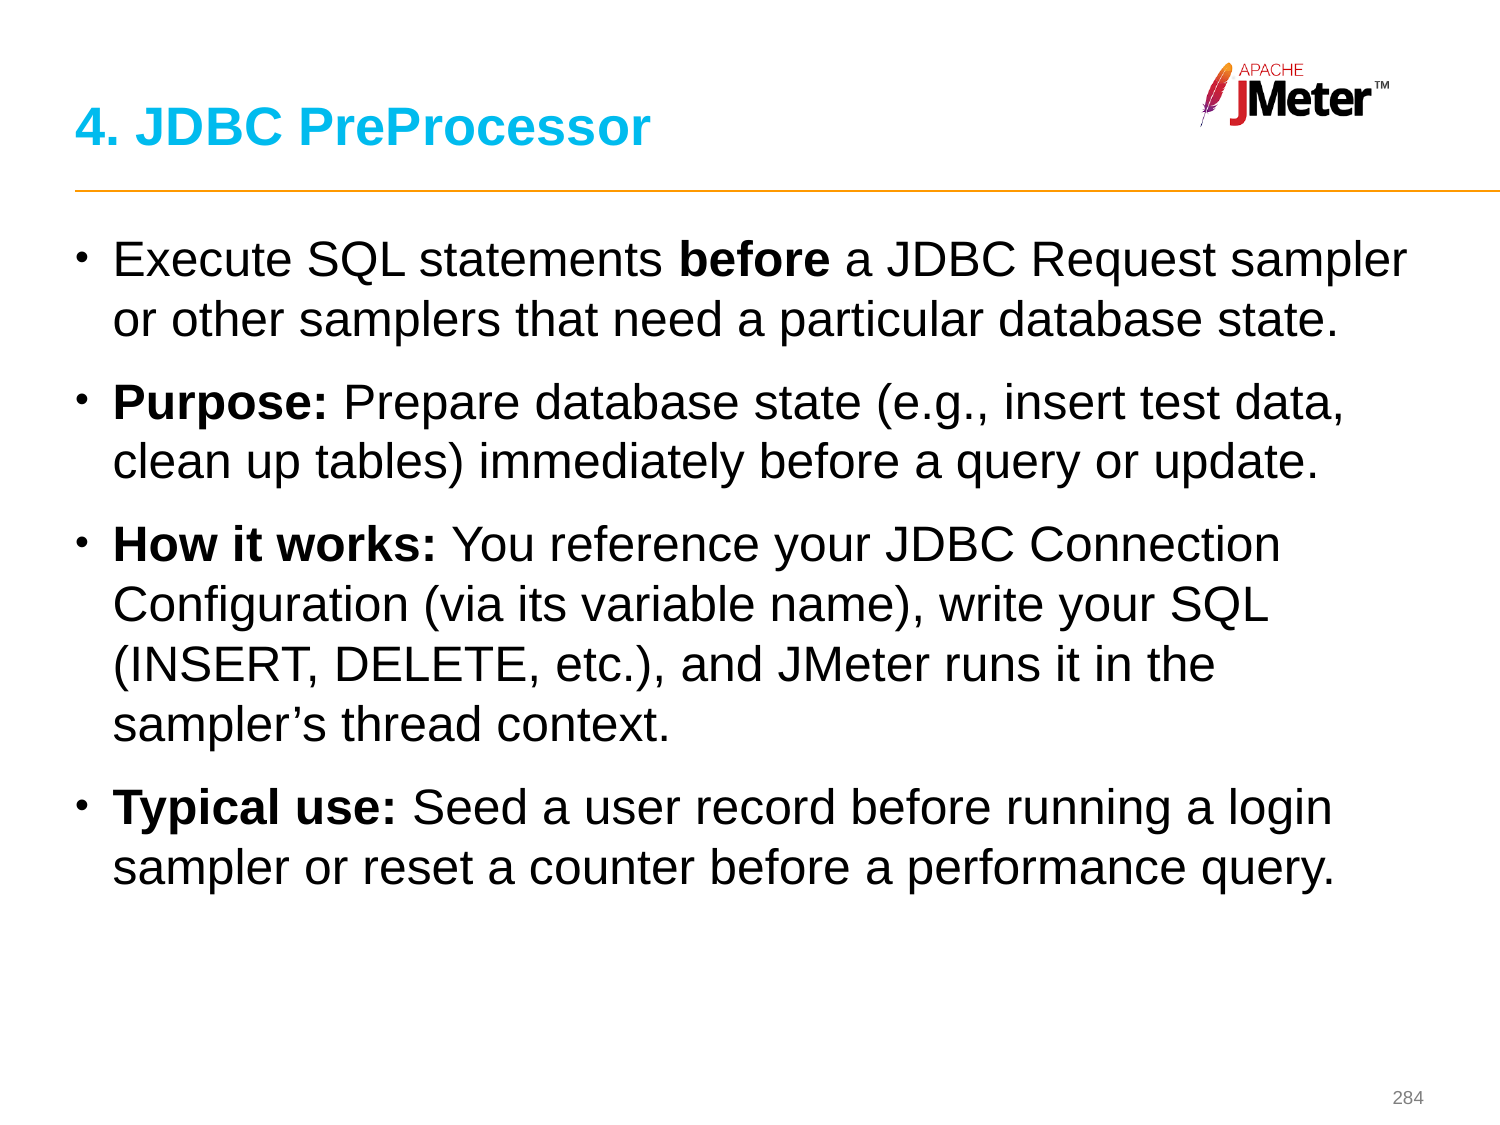

# 4. JDBC PreProcessor
Execute SQL statements before a JDBC Request sampler or other samplers that need a particular database state.
Purpose: Prepare database state (e.g., insert test data, clean up tables) immediately before a query or update.
How it works: You reference your JDBC Connection Configuration (via its variable name), write your SQL (INSERT, DELETE, etc.), and JMeter runs it in the sampler’s thread context.
Typical use: Seed a user record before running a login sampler or reset a counter before a performance query.